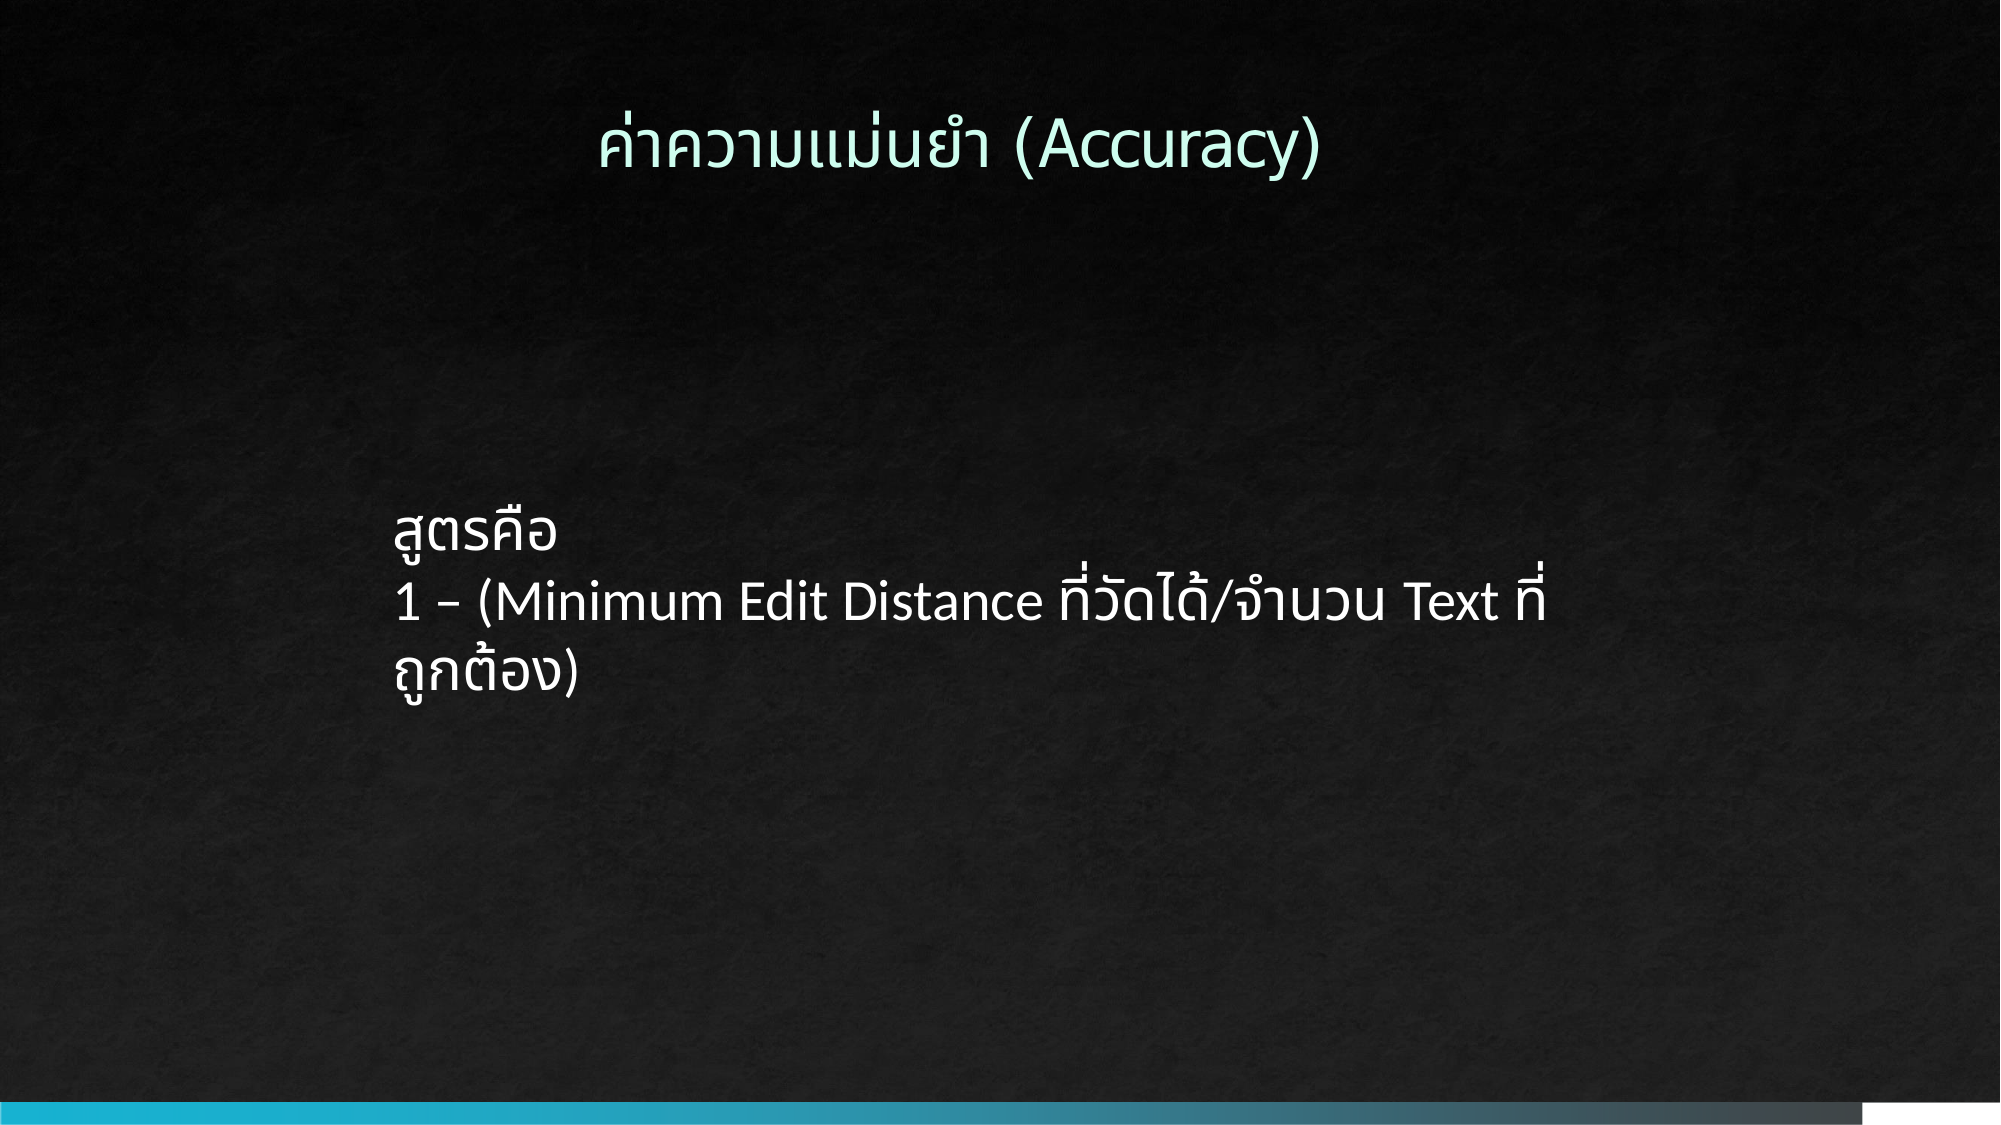

ค่าความแม่นยำ (Accuracy)

สูตรคือ
1 – (Minimum Edit Distance ที่วัดได้/จำนวน Text ที่ถูกต้อง)